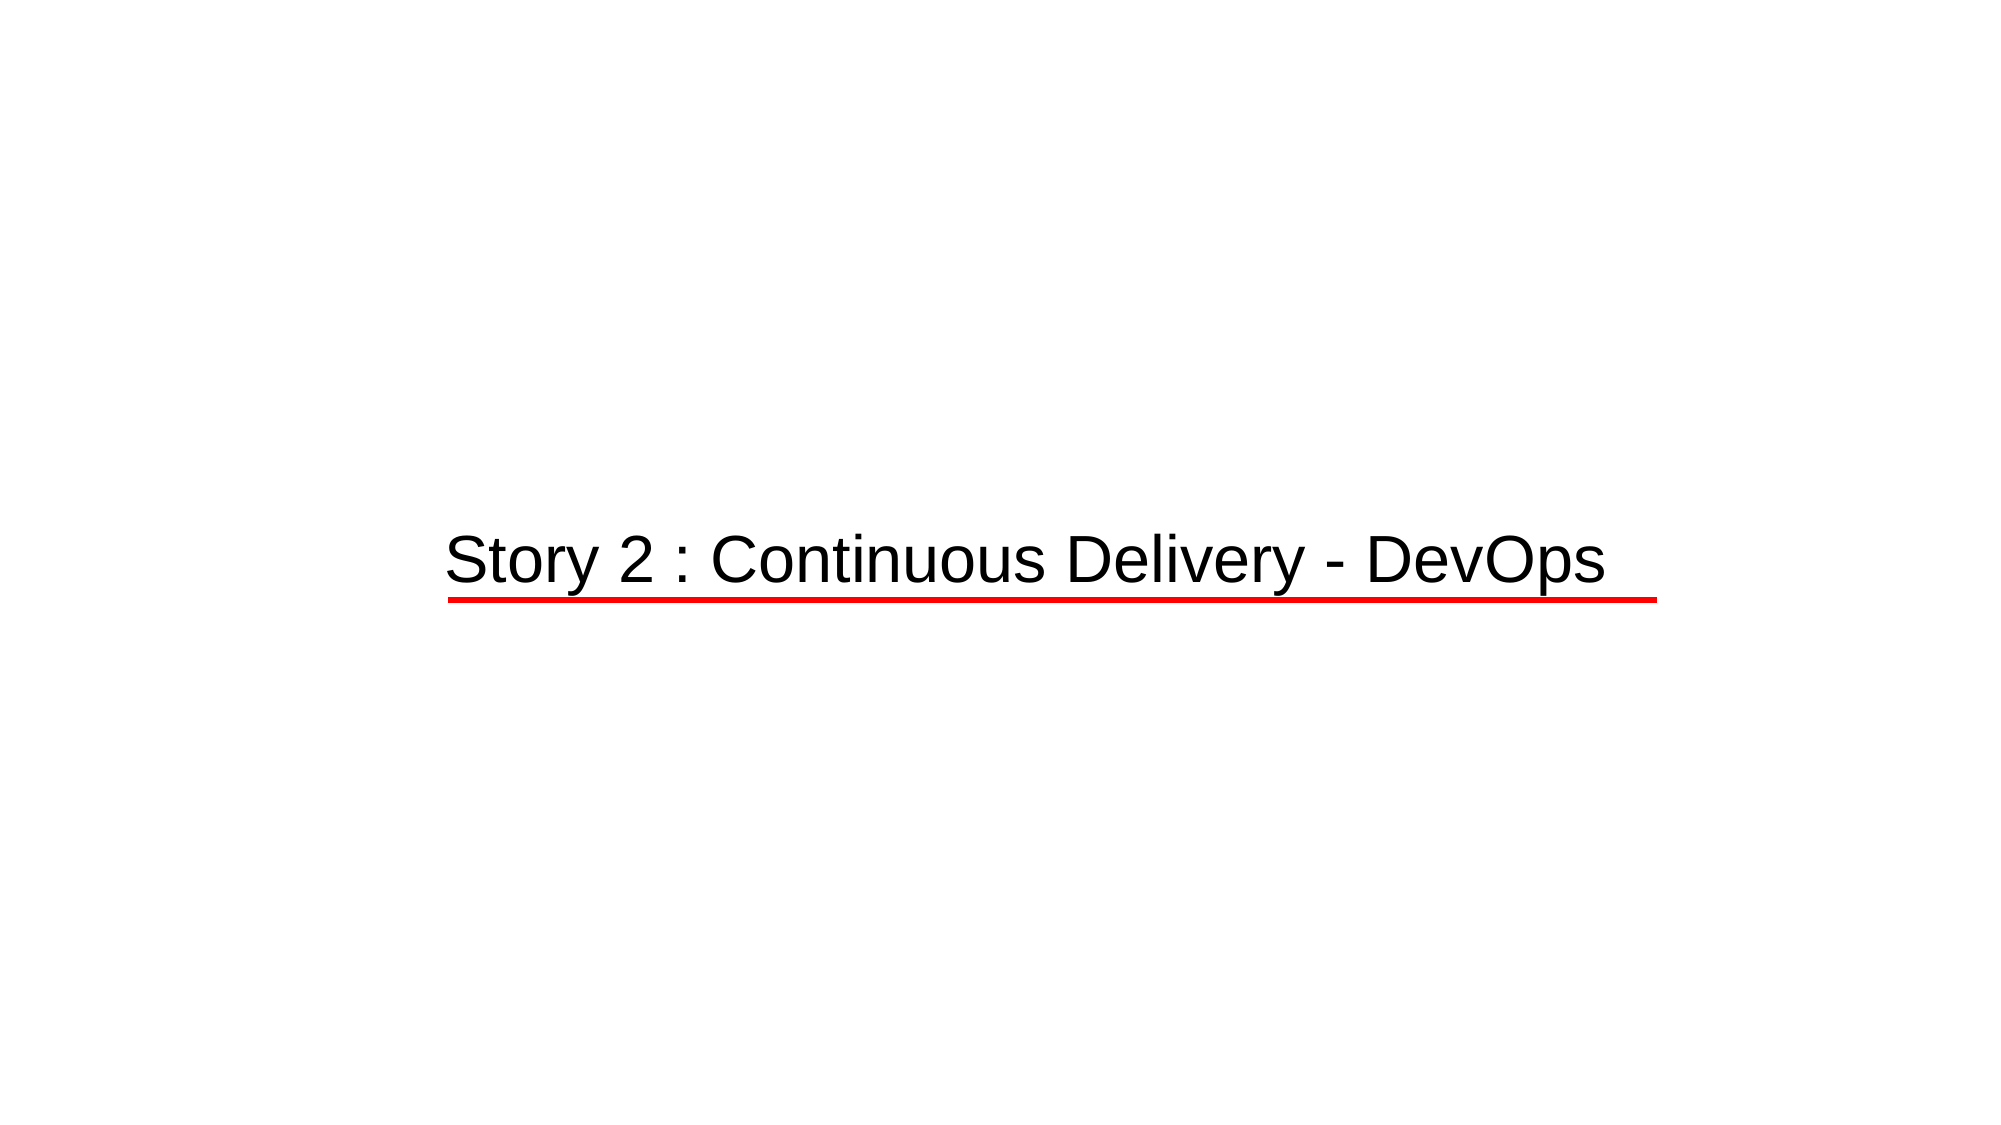

Story 2 : Continuous Delivery - DevOps